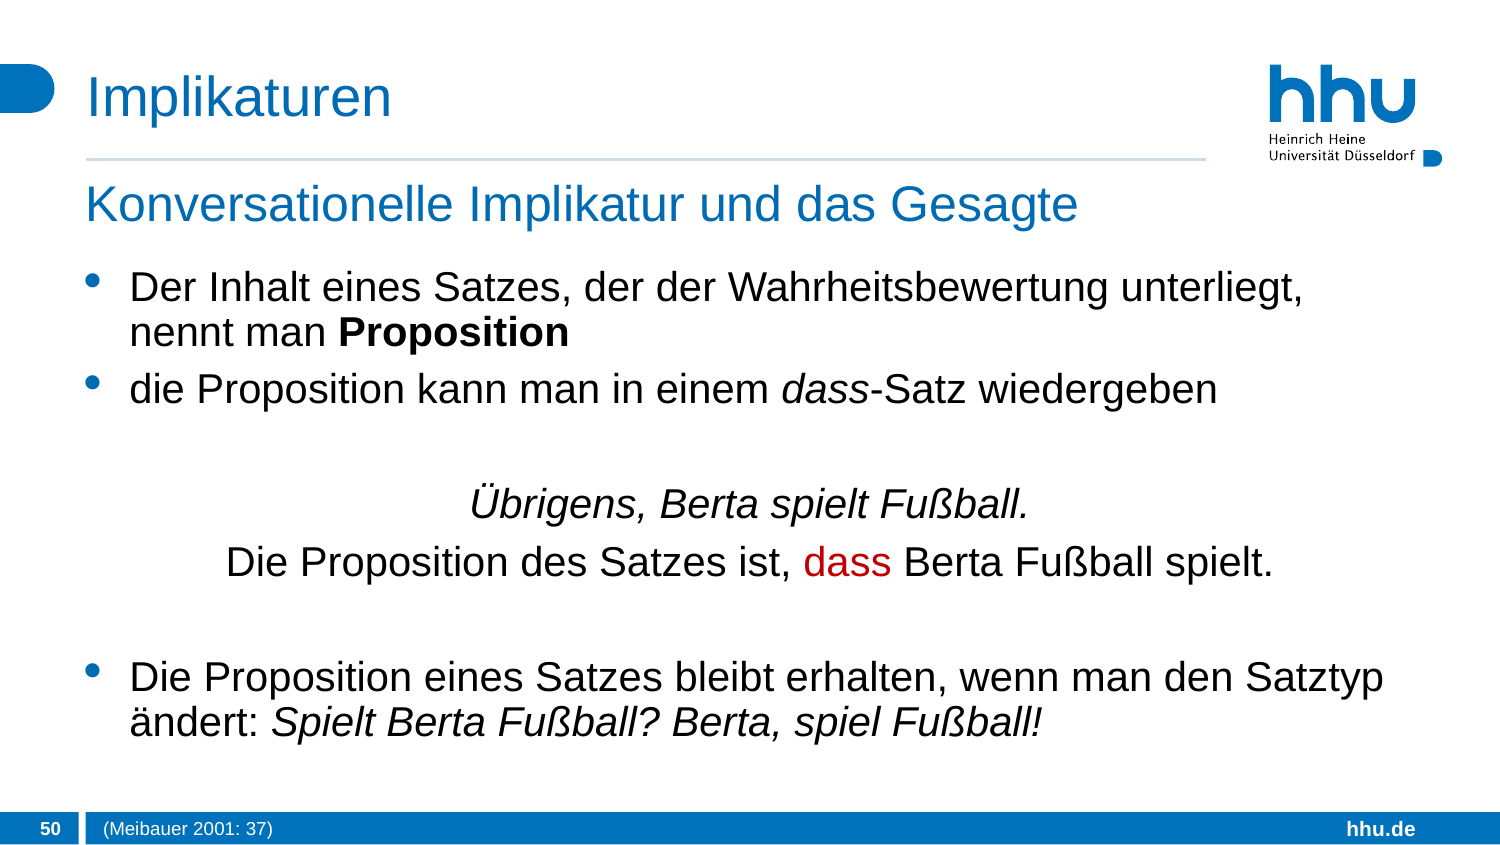

# Implikaturen
Konversationelle Implikatur und das Gesagte
Der Inhalt eines Satzes, der der Wahrheitsbewertung unterliegt, nennt man Proposition
die Proposition kann man in einem dass-Satz wiedergeben

Übrigens, Berta spielt Fußball.
Die Proposition des Satzes ist, dass Berta Fußball spielt.

Die Proposition eines Satzes bleibt erhalten, wenn man den Satztyp ändert: Spielt Berta Fußball? Berta, spiel Fußball!
50
(Meibauer 2001: 37)